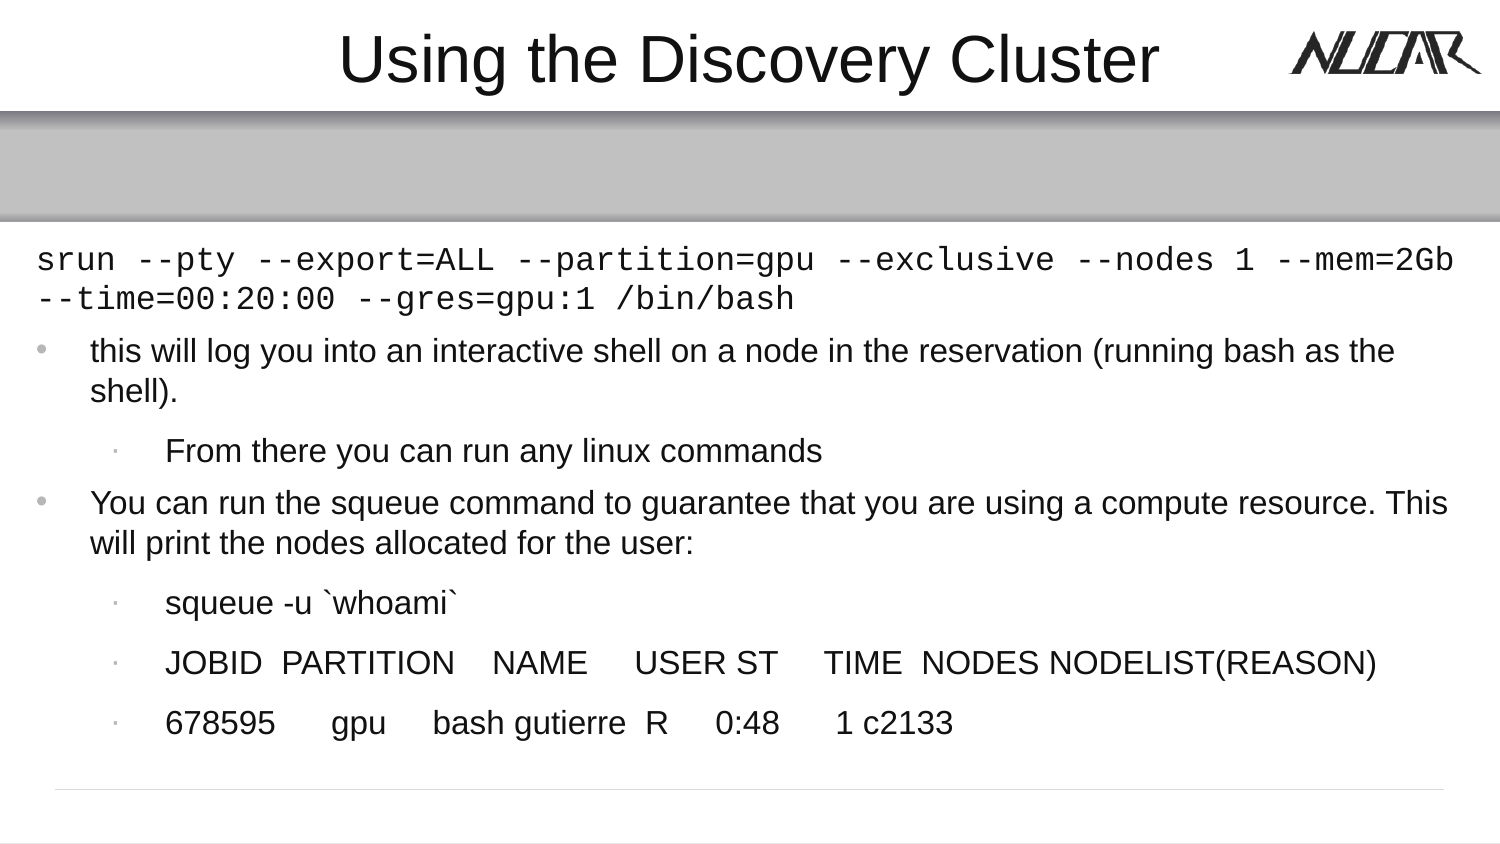

# Using the Discovery Cluster
srun --pty --export=ALL --partition=gpu --exclusive --nodes 1 --mem=2Gb --time=00:20:00 --gres=gpu:1 /bin/bash
this will log you into an interactive shell on a node in the reservation (running bash as the shell).
From there you can run any linux commands
You can run the squeue command to guarantee that you are using a compute resource. This will print the nodes allocated for the user:
squeue -u `whoami`
JOBID  PARTITION    NAME     USER ST     TIME  NODES NODELIST(REASON)
678595      gpu     bash gutierre  R     0:48      1 c2133